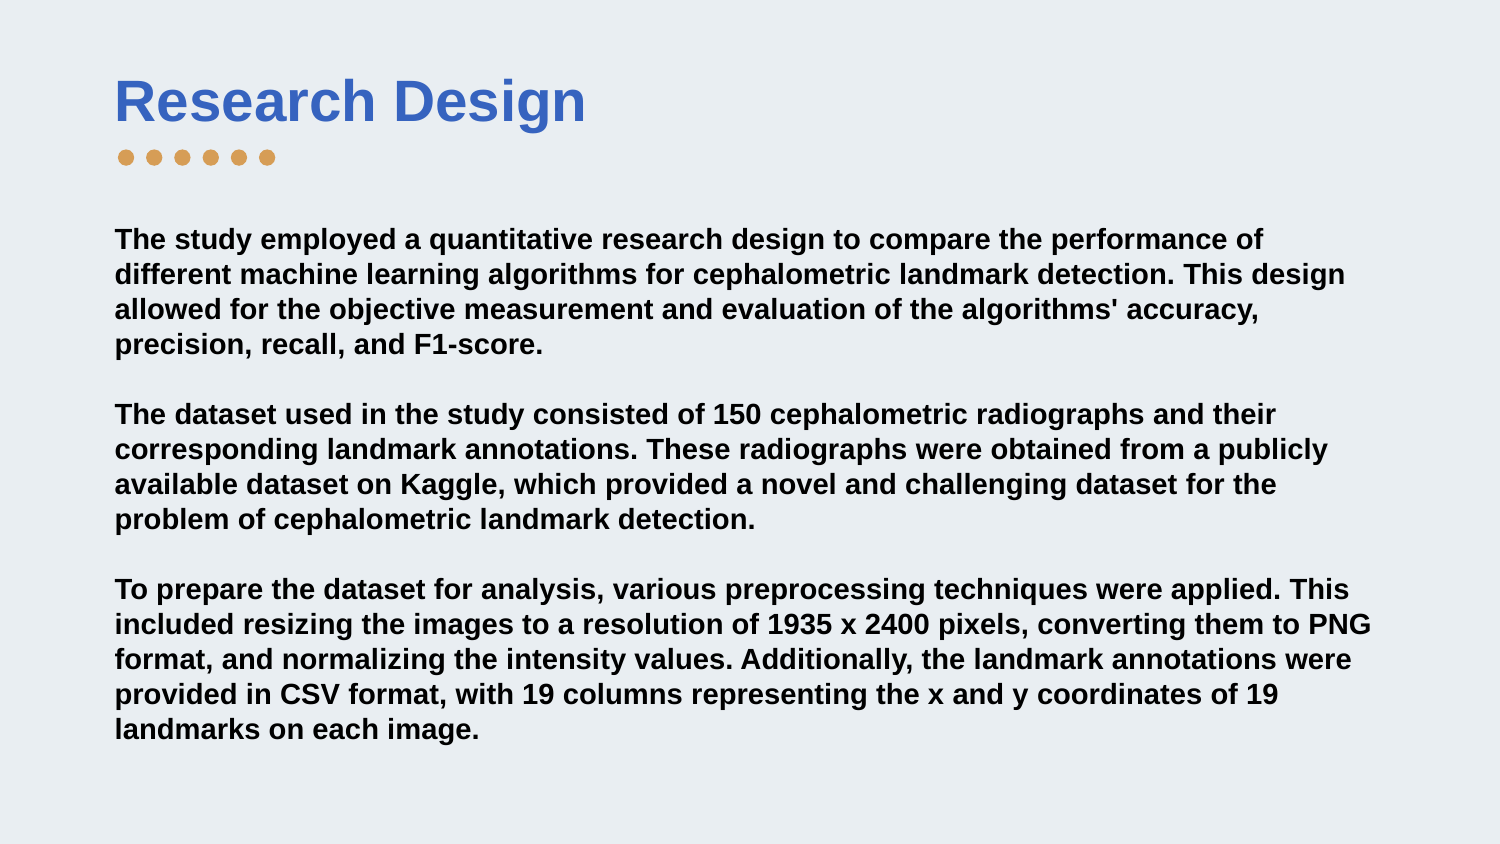

# Research Design

The study employed a quantitative research design to compare the performance of different machine learning algorithms for cephalometric landmark detection. This design allowed for the objective measurement and evaluation of the algorithms' accuracy, precision, recall, and F1-score.

The dataset used in the study consisted of 150 cephalometric radiographs and their corresponding landmark annotations. These radiographs were obtained from a publicly available dataset on Kaggle, which provided a novel and challenging dataset for the problem of cephalometric landmark detection.

To prepare the dataset for analysis, various preprocessing techniques were applied. This included resizing the images to a resolution of 1935 x 2400 pixels, converting them to PNG format, and normalizing the intensity values. Additionally, the landmark annotations were provided in CSV format, with 19 columns representing the x and y coordinates of 19 landmarks on each image.